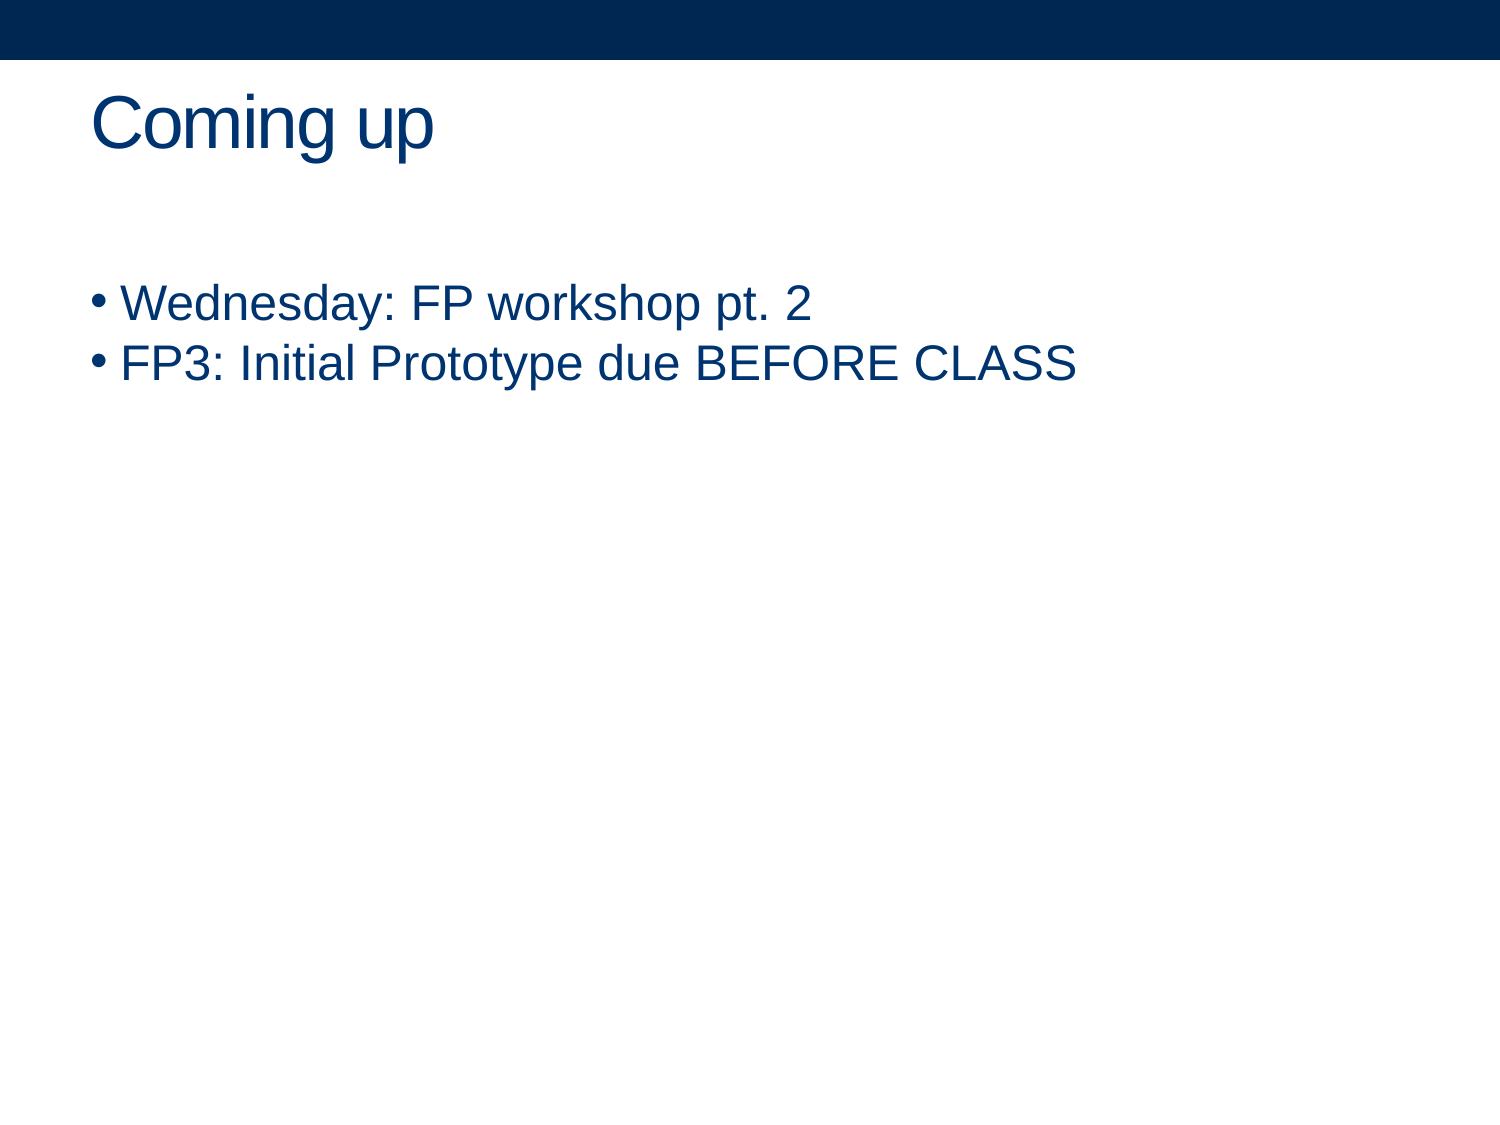

# Coming up
Wednesday: FP workshop pt. 2
FP3: Initial Prototype due BEFORE CLASS